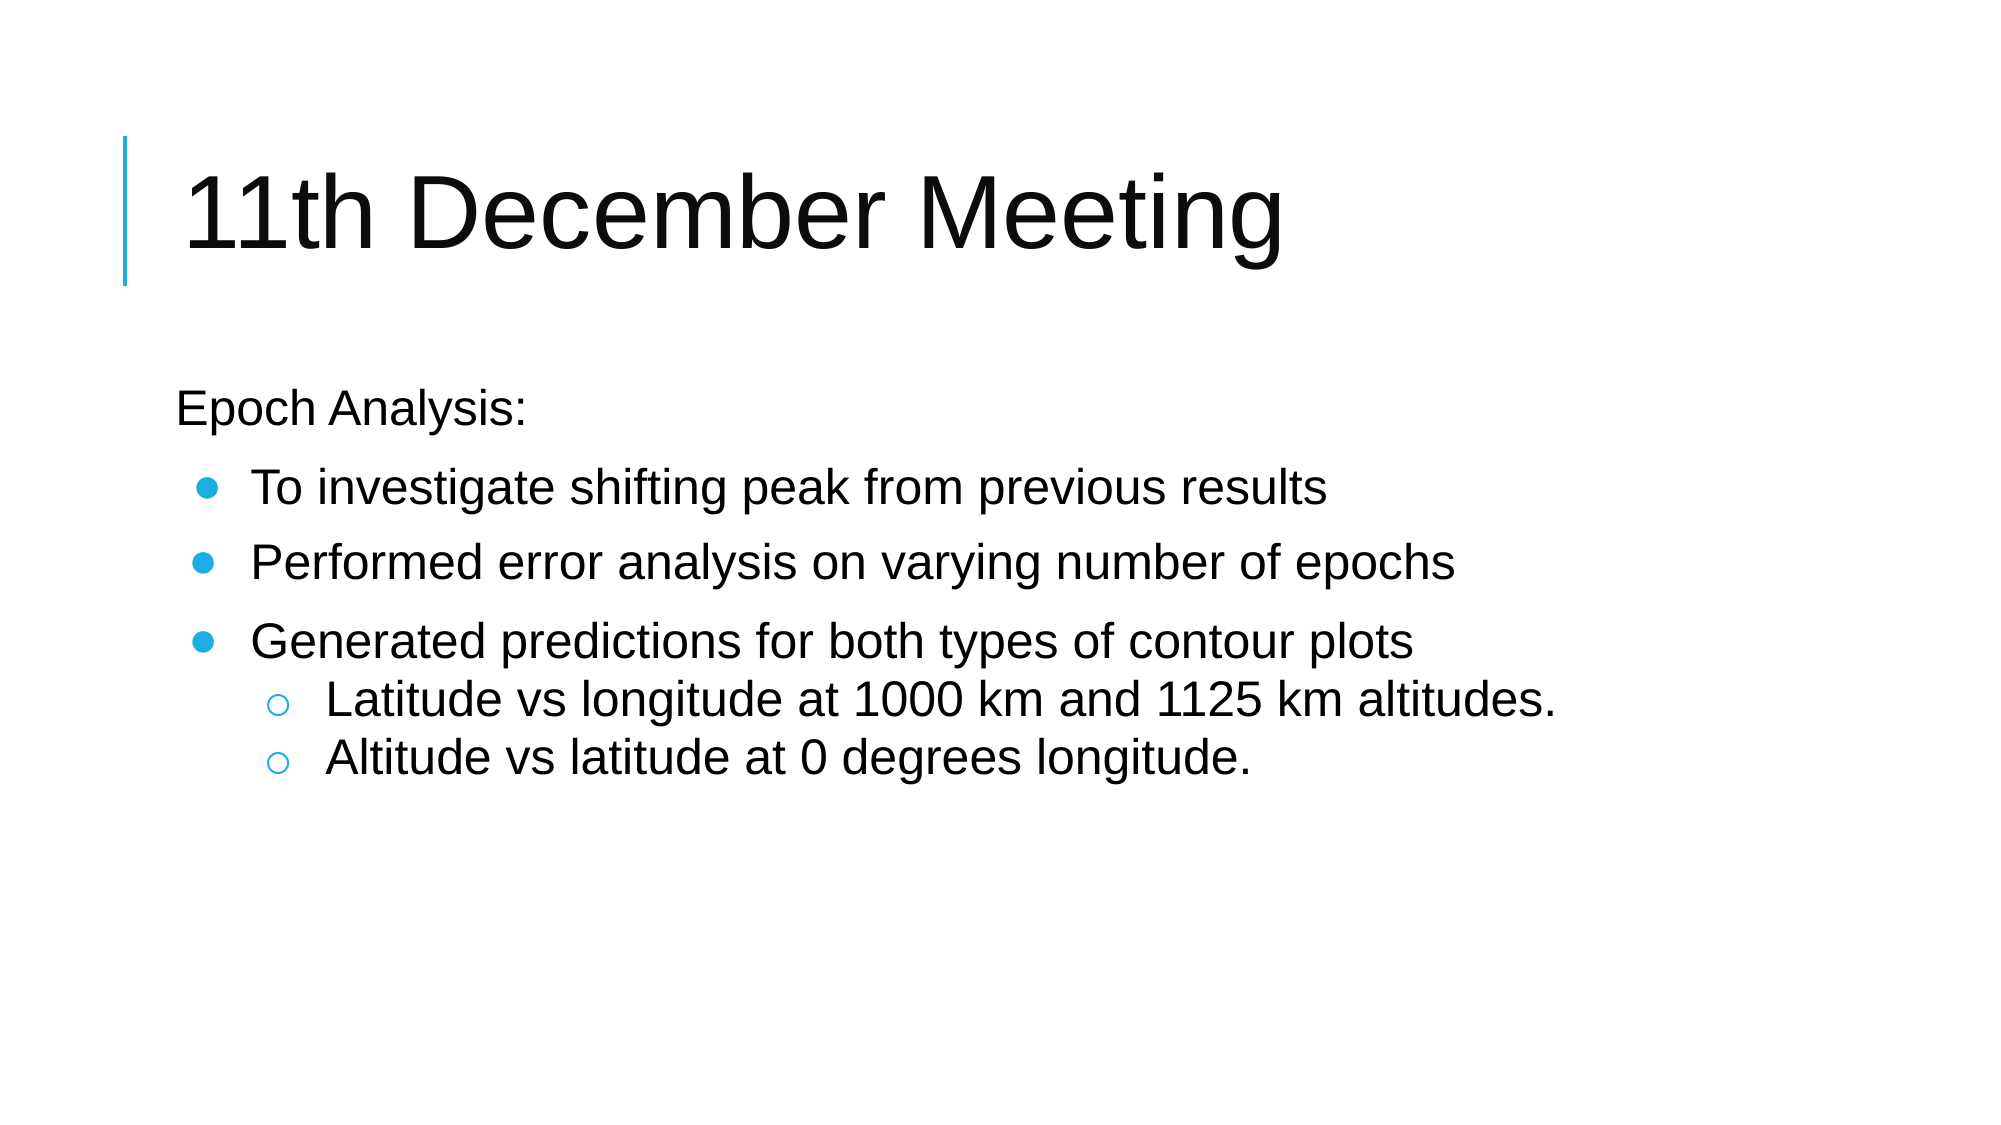

# 11th December Meeting
Epoch Analysis:
To investigate shifting peak from previous results
Performed error analysis on varying number of epochs
Generated predictions for both types of contour plots
Latitude vs longitude at 1000 km and 1125 km altitudes.
Altitude vs latitude at 0 degrees longitude.